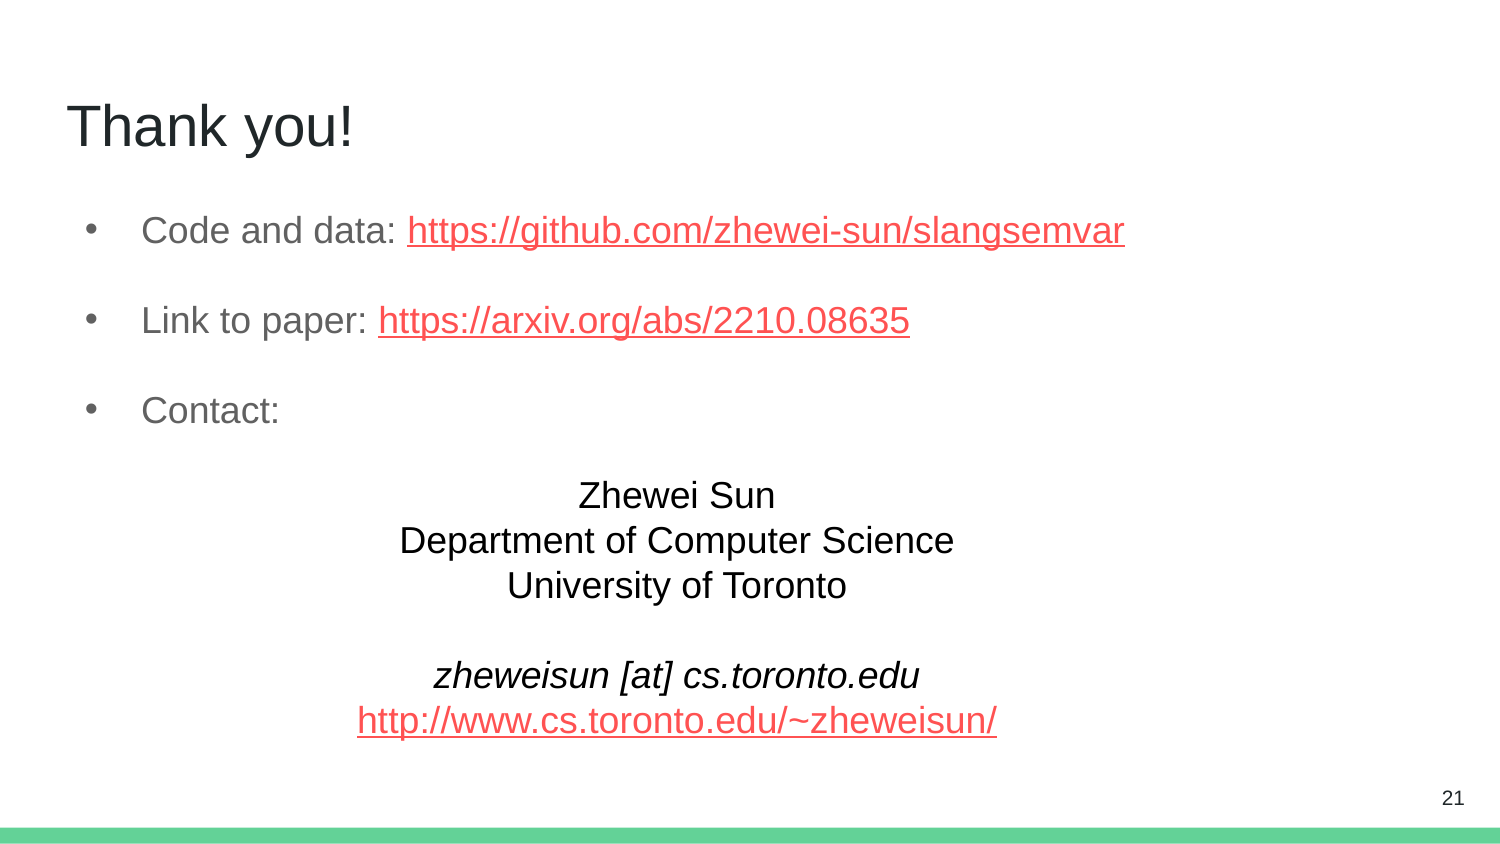

# Thank you!
Code and data: https://github.com/zhewei-sun/slangsemvar

Link to paper: https://arxiv.org/abs/2210.08635

Contact:

Zhewei Sun
Department of Computer Science
University of Toronto

zheweisun [at] cs.toronto.edu
http://www.cs.toronto.edu/~zheweisun/

21